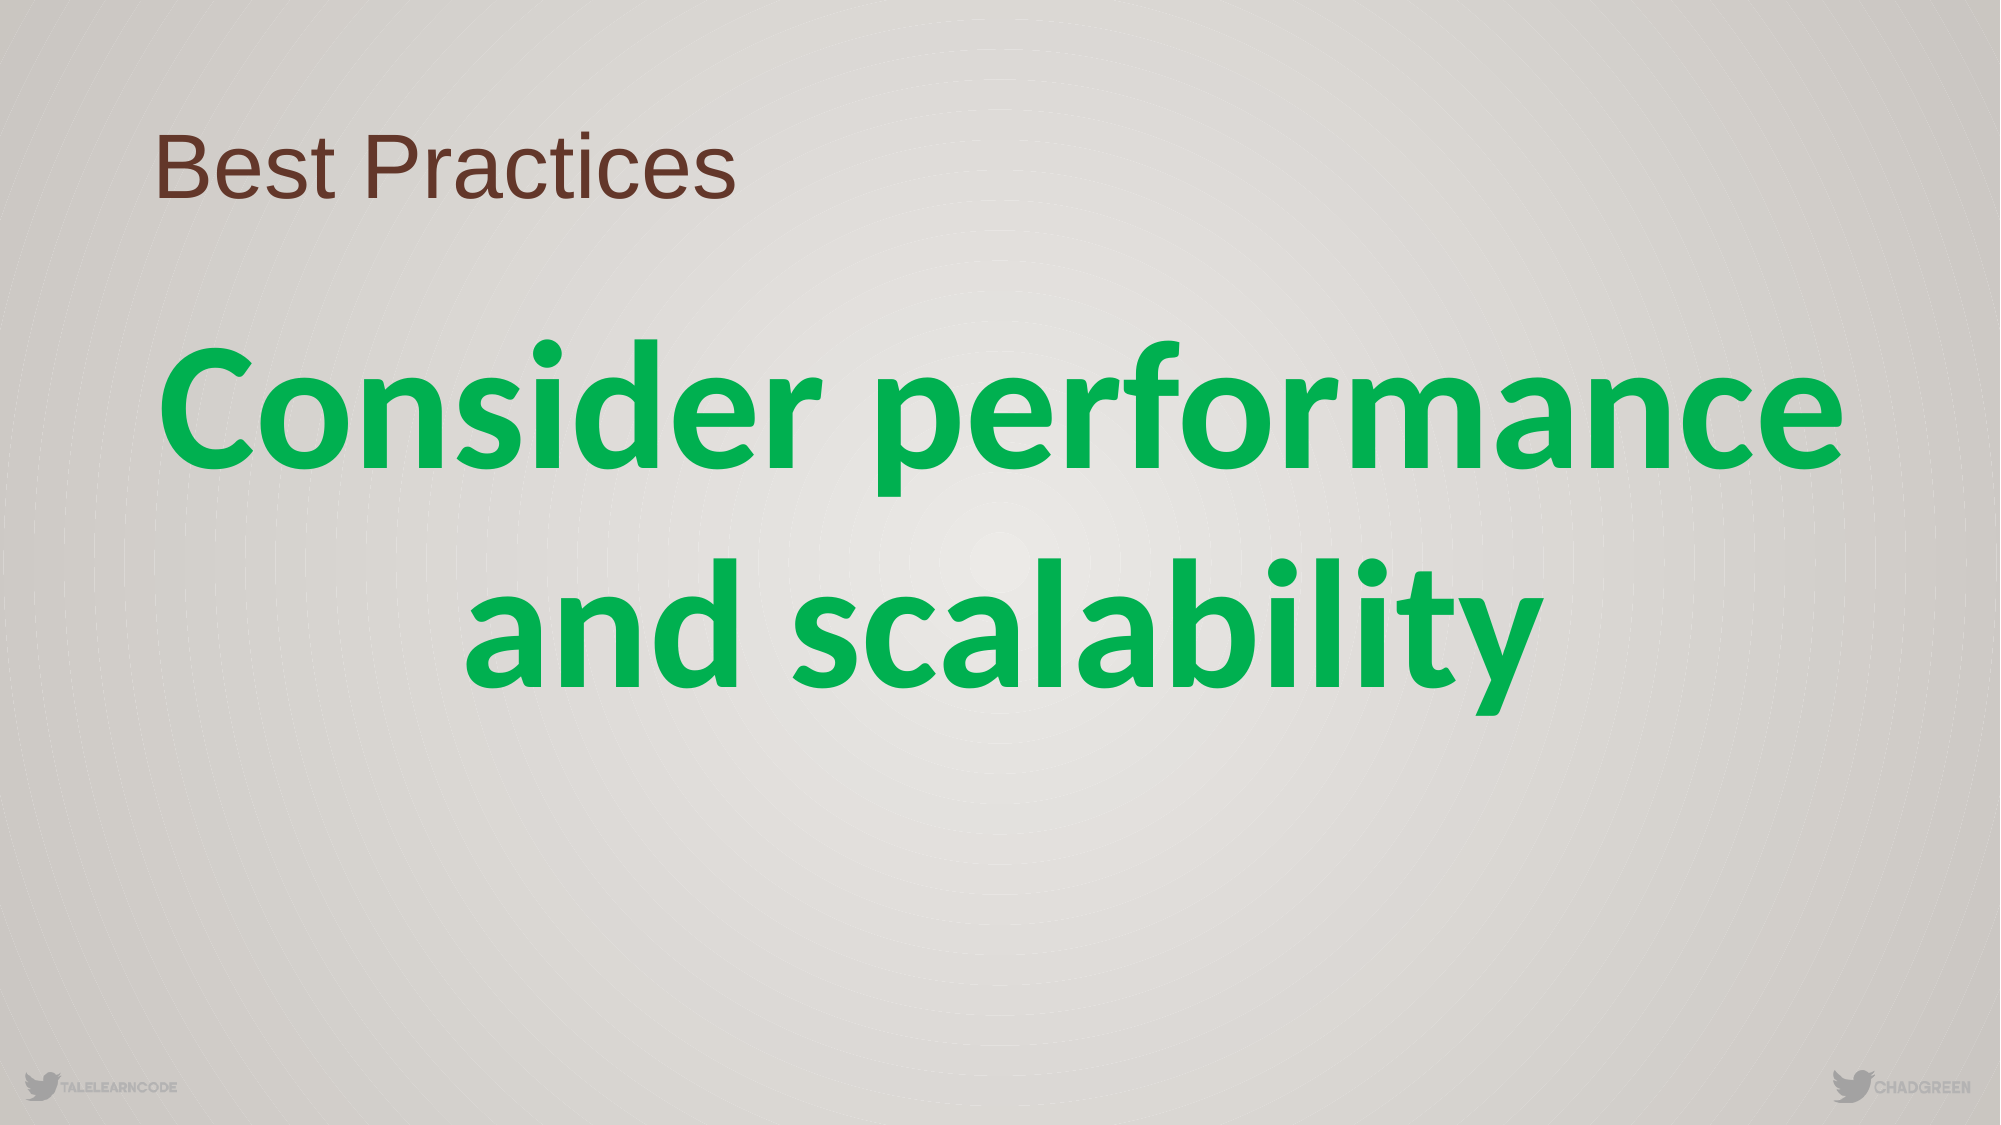

# Best Practices
Consider performance and scalability